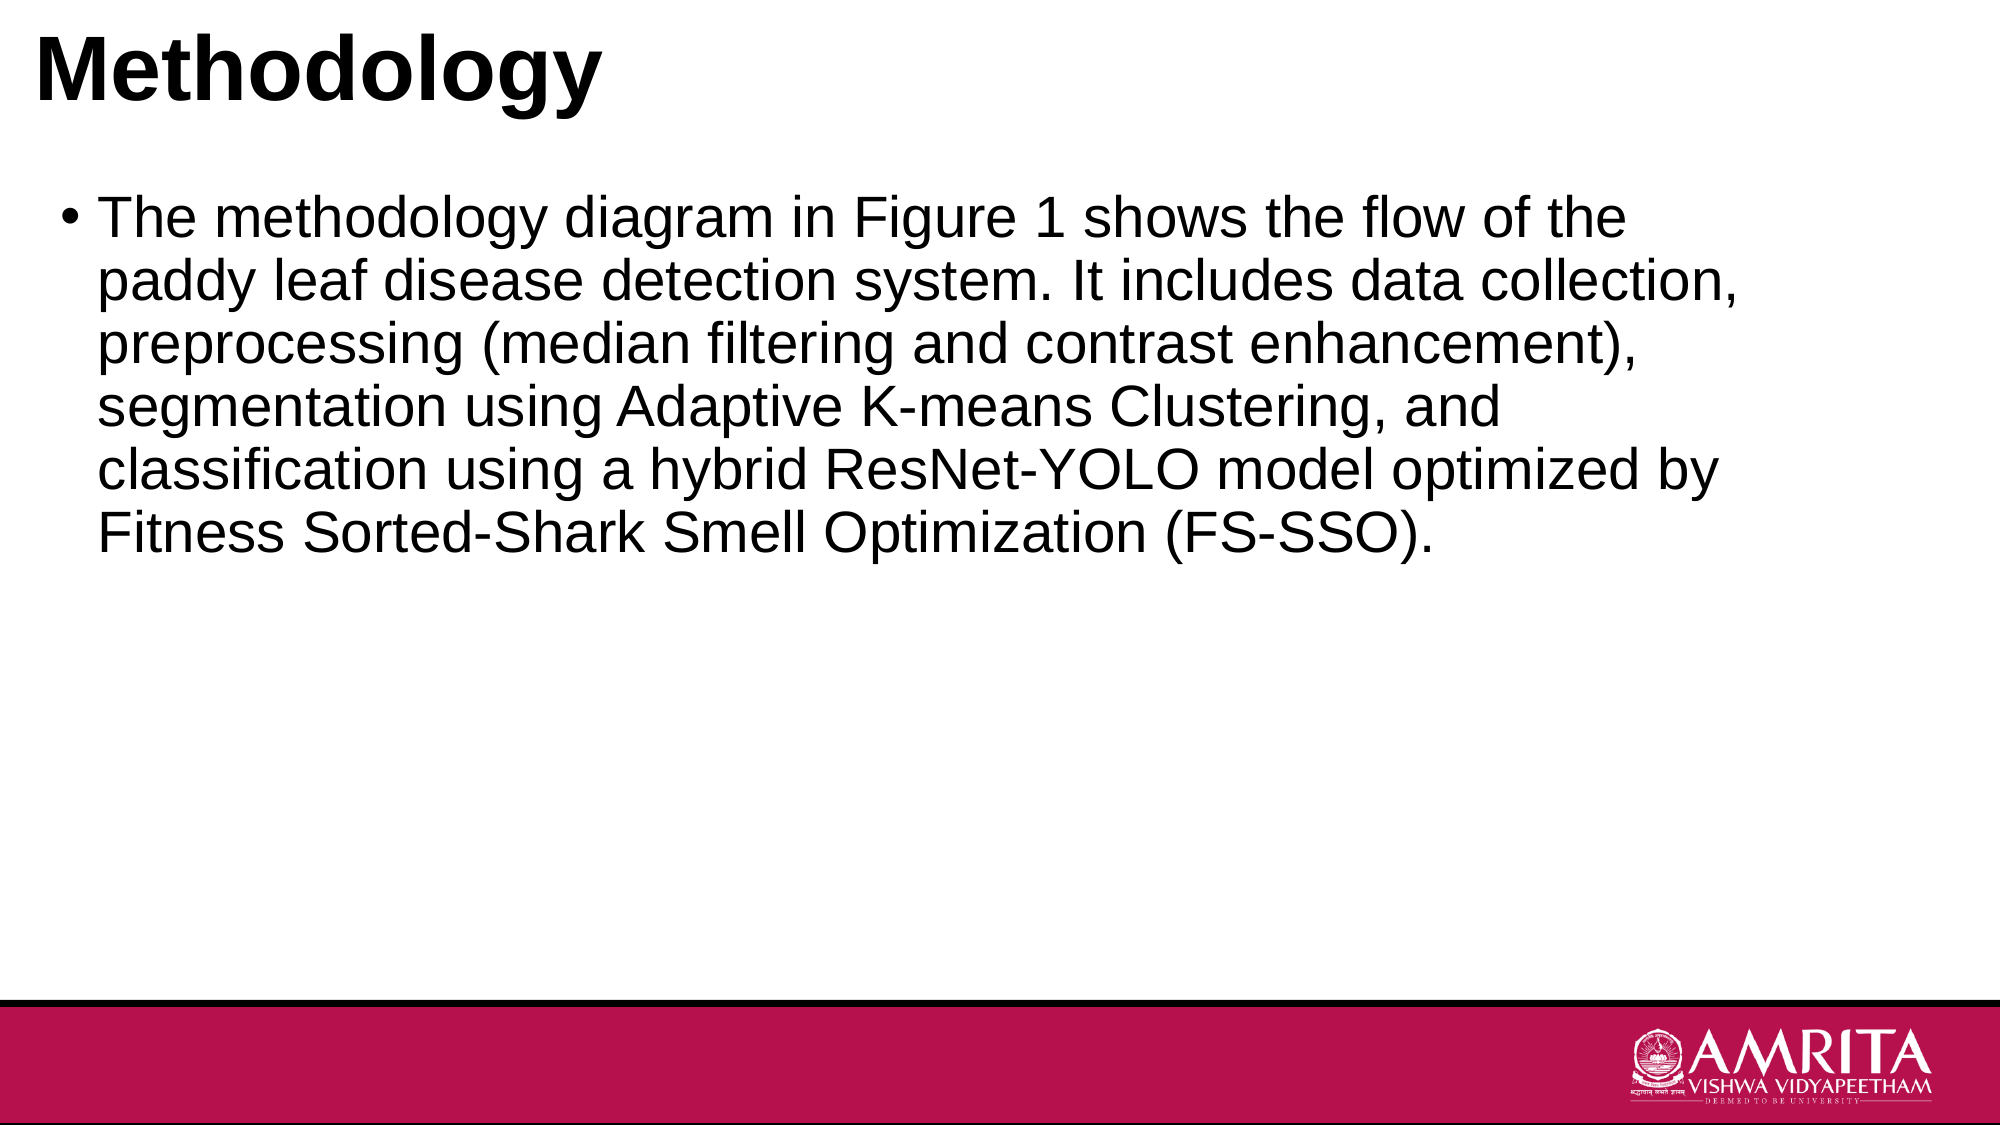

# Methodology
The methodology diagram in Figure 1 shows the flow of the paddy leaf disease detection system. It includes data collection, preprocessing (median filtering and contrast enhancement), segmentation using Adaptive K-means Clustering, and classification using a hybrid ResNet-YOLO model optimized by Fitness Sorted-Shark Smell Optimization (FS-SSO).